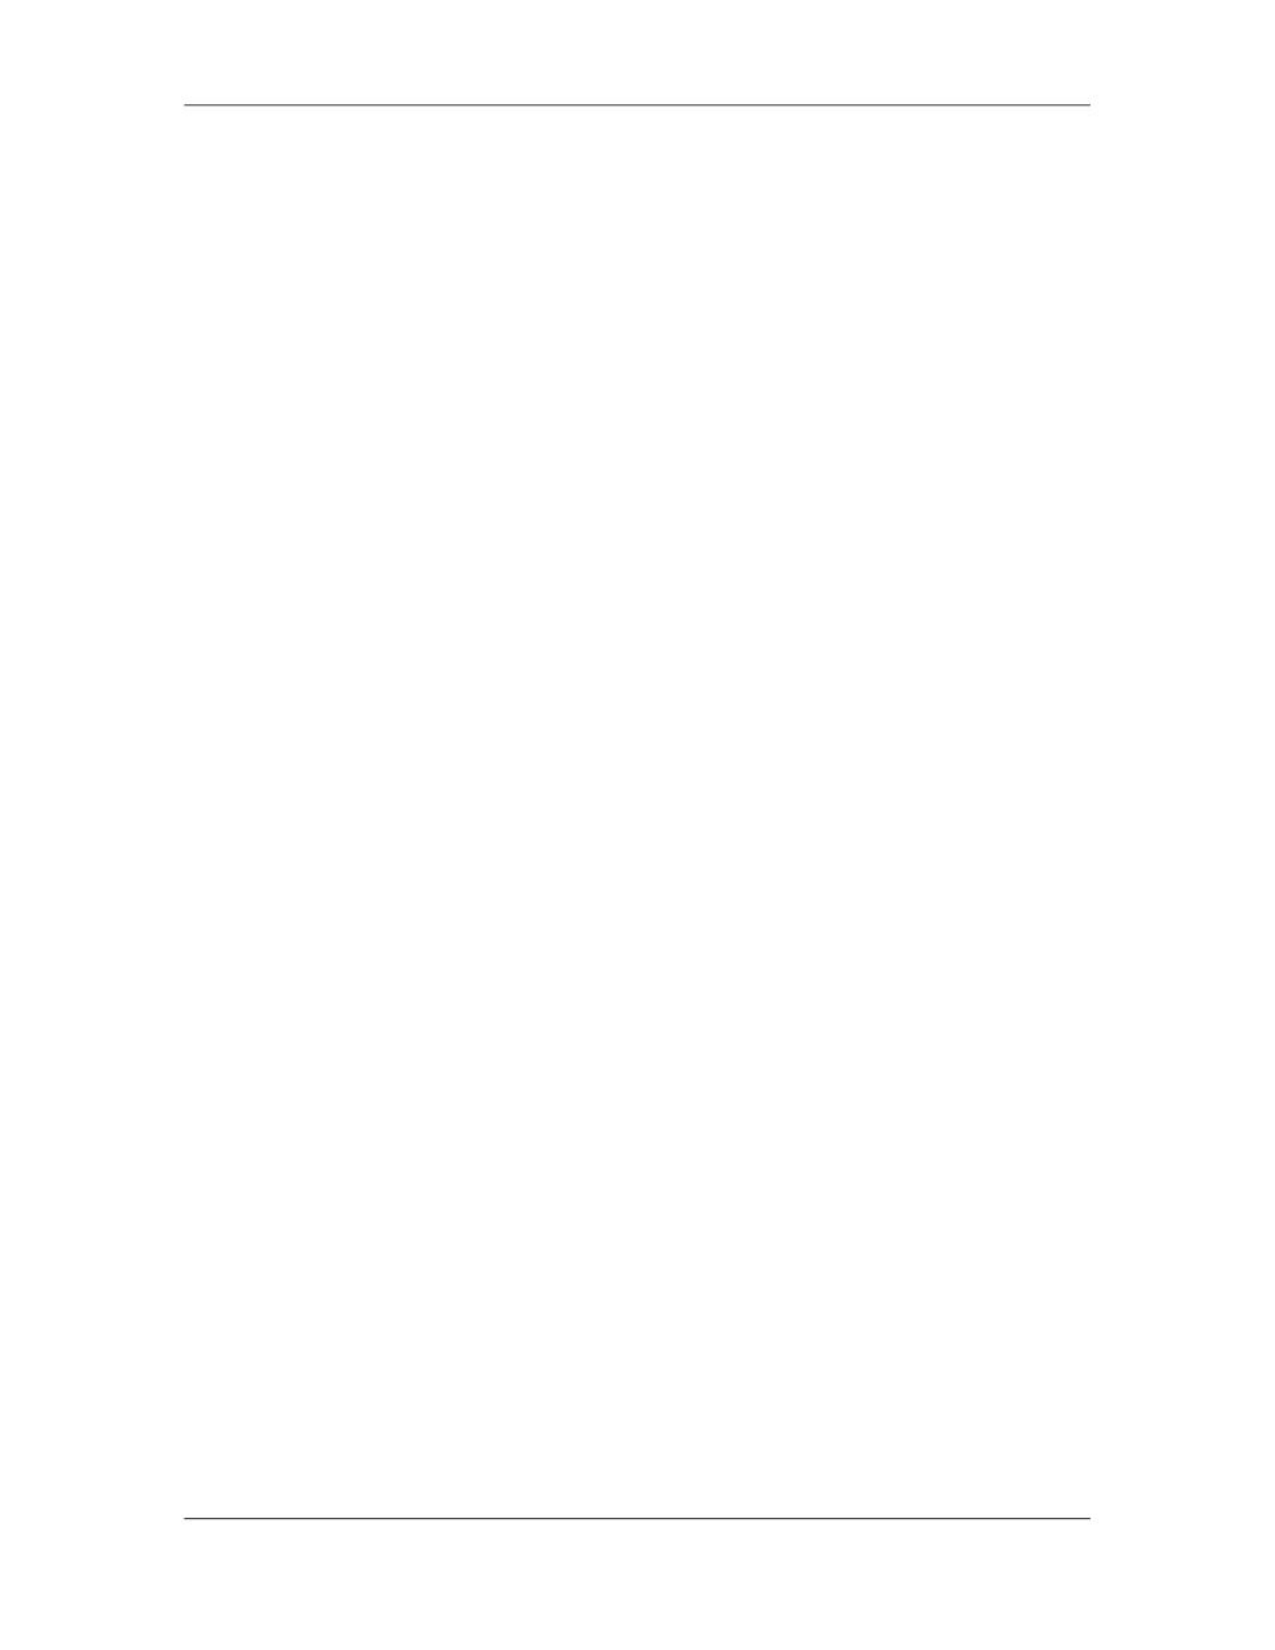

Software Project Management (CS615)

																																																																																																									•										Estimation experts: They usually consist of groups of five or six experienced

																																																																																																																								project managers. The estimation values provided by the project managers are
																																																																																																																								based on past project history and their knowledge. However, only those

																																																																																																																								project managers should b~ invited for estimation whose experience of a past
																																																																																																																								project matches that of the current project. Otherwise, estimation values may

																																																																																																																								turn out to be far from realistic.
																																																																																																									•										Estimation coordinator: An estimation coordinator is very similar to a

																																																																																																																								moderator in a usual meeting. The coordinator facilitates the meeting and
																																																																																																																								ensures that the goals of the meeting are fully achieved.
																																																																																																									•										Author: An author is similar to a recorder of minutes in a meeting.

																																																																																												2.							The author presents the project details including clients’ needs and system

																																																																																																											requirements to the group of experts. The author also describes the expectations
																																																																																																											from the group. The author and experts jointly identify the tasks that need to be

																																																																																																											estimated. They also identify the valid assumptions that they need to consider
																																																																																																											while estimating. For example, while estimating the effort needed to create a

																																																																																																											high-level design, they can assume that the SRS document is approved by the
																																																																																																											client.

																																																																																												3.							The author and experts arrive at a consensus that any estimation with a specific

																																																																																																											variance value will not be accepted. For example, they may decide that any
																																																																																																											variance above 25 percent will not be accepted as an estimation value for

																																																																																																											computing the project effort or the productivity.

																																																																																												4.							The coordinator prepares a list of tasks jointly decided by the team and
																																																																																																											distributes the list to all experts. These tasks comprise a project plan.

																																																																																												5.							The experts independently make their estimates for each task. After recording

																																																																																																											their estimates, they hand over their estimates to the coordinator. This is a critical
																																																																																																											step. While making estimates, no discussions or consultations are permitted

																																																																																																											because a mutual discussion may influence the estimation logic of the fellow
																																																																																																											experts. The coordinator and the author jointly ensure this.

																																																																																												6.							The coordinator prepares a summary of estimates for each task in a table as

																																																																																																											represented in Table 7.10. After calculating the percentage of variance, the
																																																																																																											coordinator marks each task as accepted or not accepted based on the agreed

																																																																																																											accepted value.

																																																																																													7.							The coordinator hands over the summary to the group of experts and the author.
																																																																																																												The group of experts and the author discuss tasks and assumptions where the

																																																																																																												percentage of variance is more than the acceptable level. The maximum and
																																																																																																												minimum estimates of tasks are not disclosed or discussed. For example, in Table

																																																																																																												7.10, the group and the coordinator do not accept the high-level design task
																																																																																																												because it exceeds the agreed variance value of 25%. Therefore, the team would

																																																																																																												discuss this task to estimate its maximum and minimum effort afresh. To resolve

																																																																																						                                                                                                                                 238

																																																																																																																																																																																						© Copyright Virtual University of Pakistan